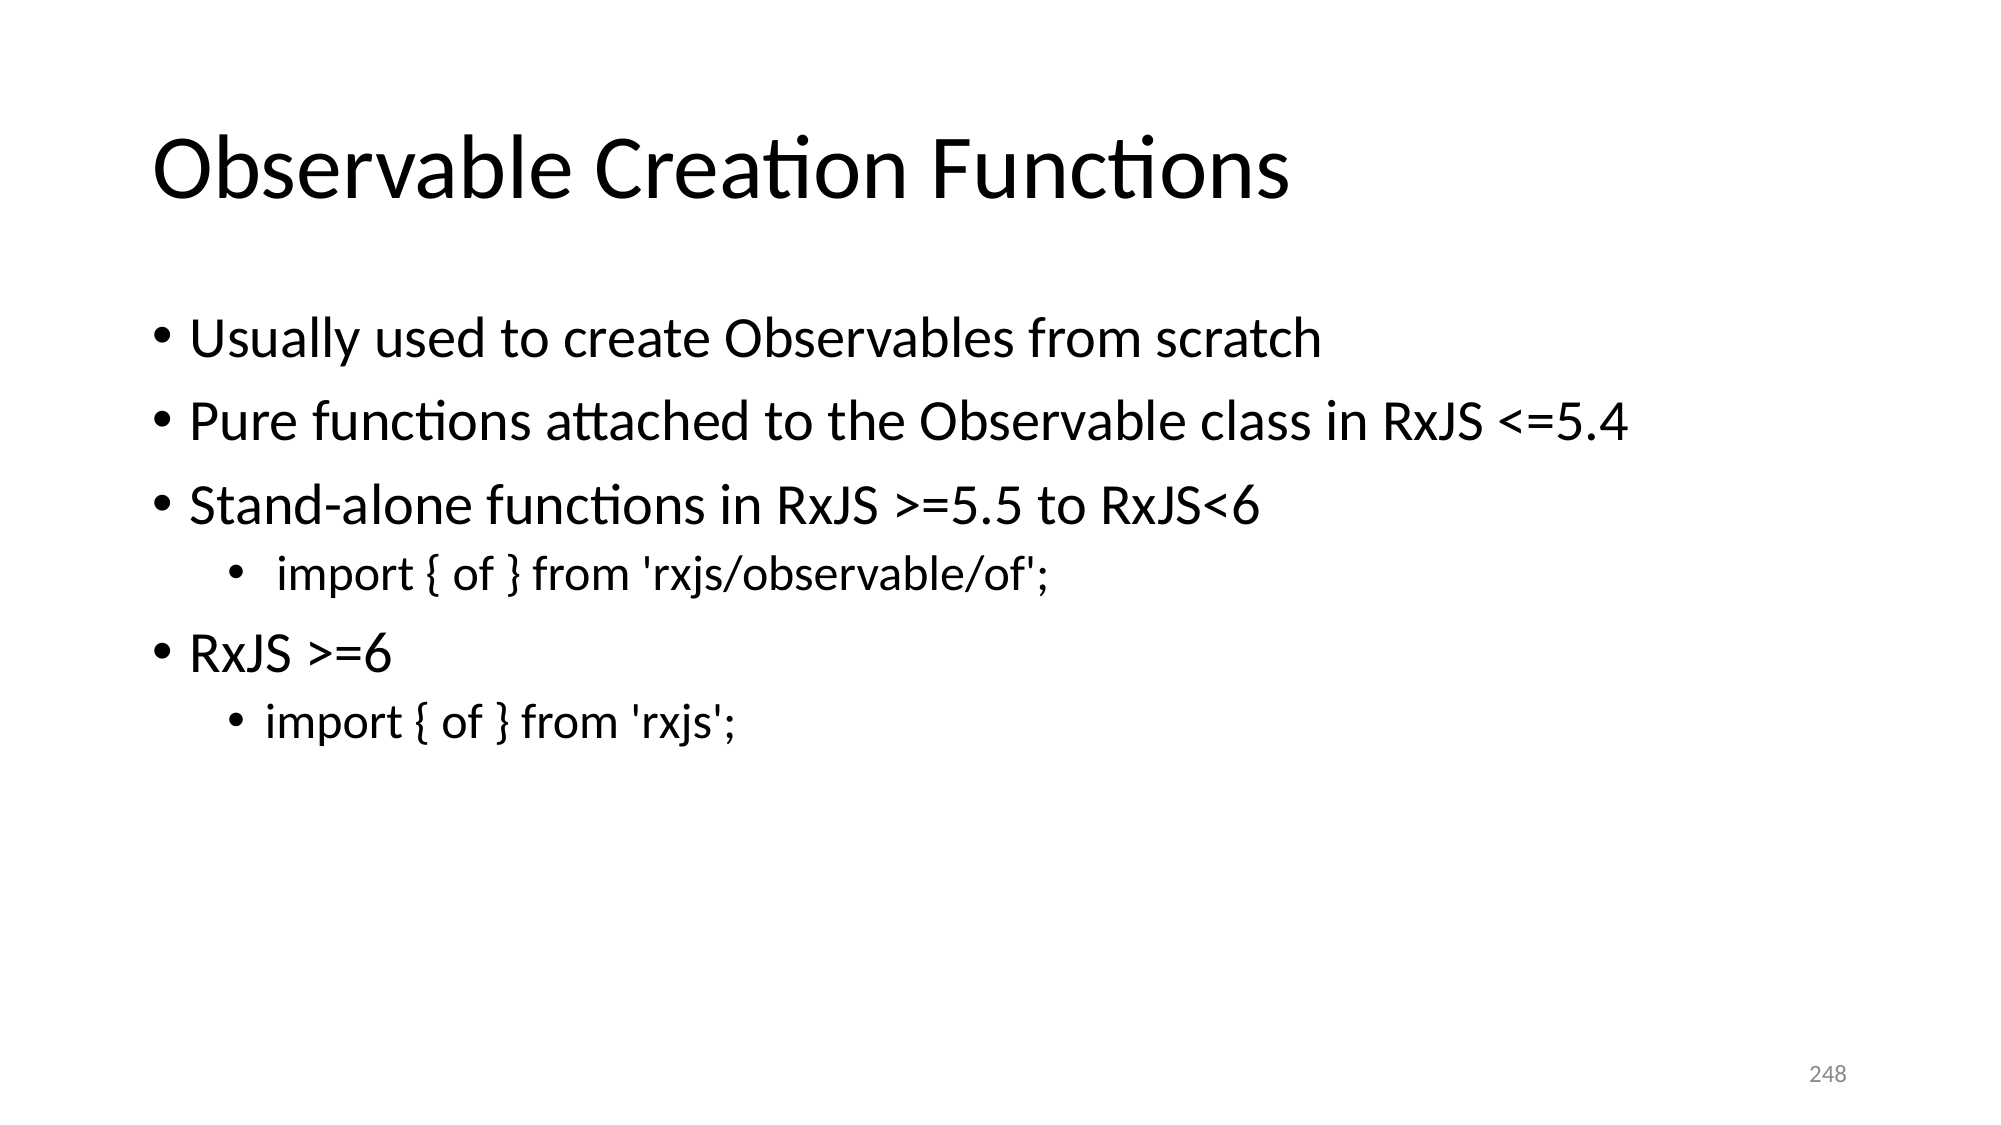

# Observable Creation Functions
Usually used to create Observables from scratch
Pure functions attached to the Observable class in RxJS <=5.4
Stand-alone functions in RxJS >=5.5 to RxJS<6
 import { of } from 'rxjs/observable/of';
RxJS >=6
import { of } from 'rxjs';

248